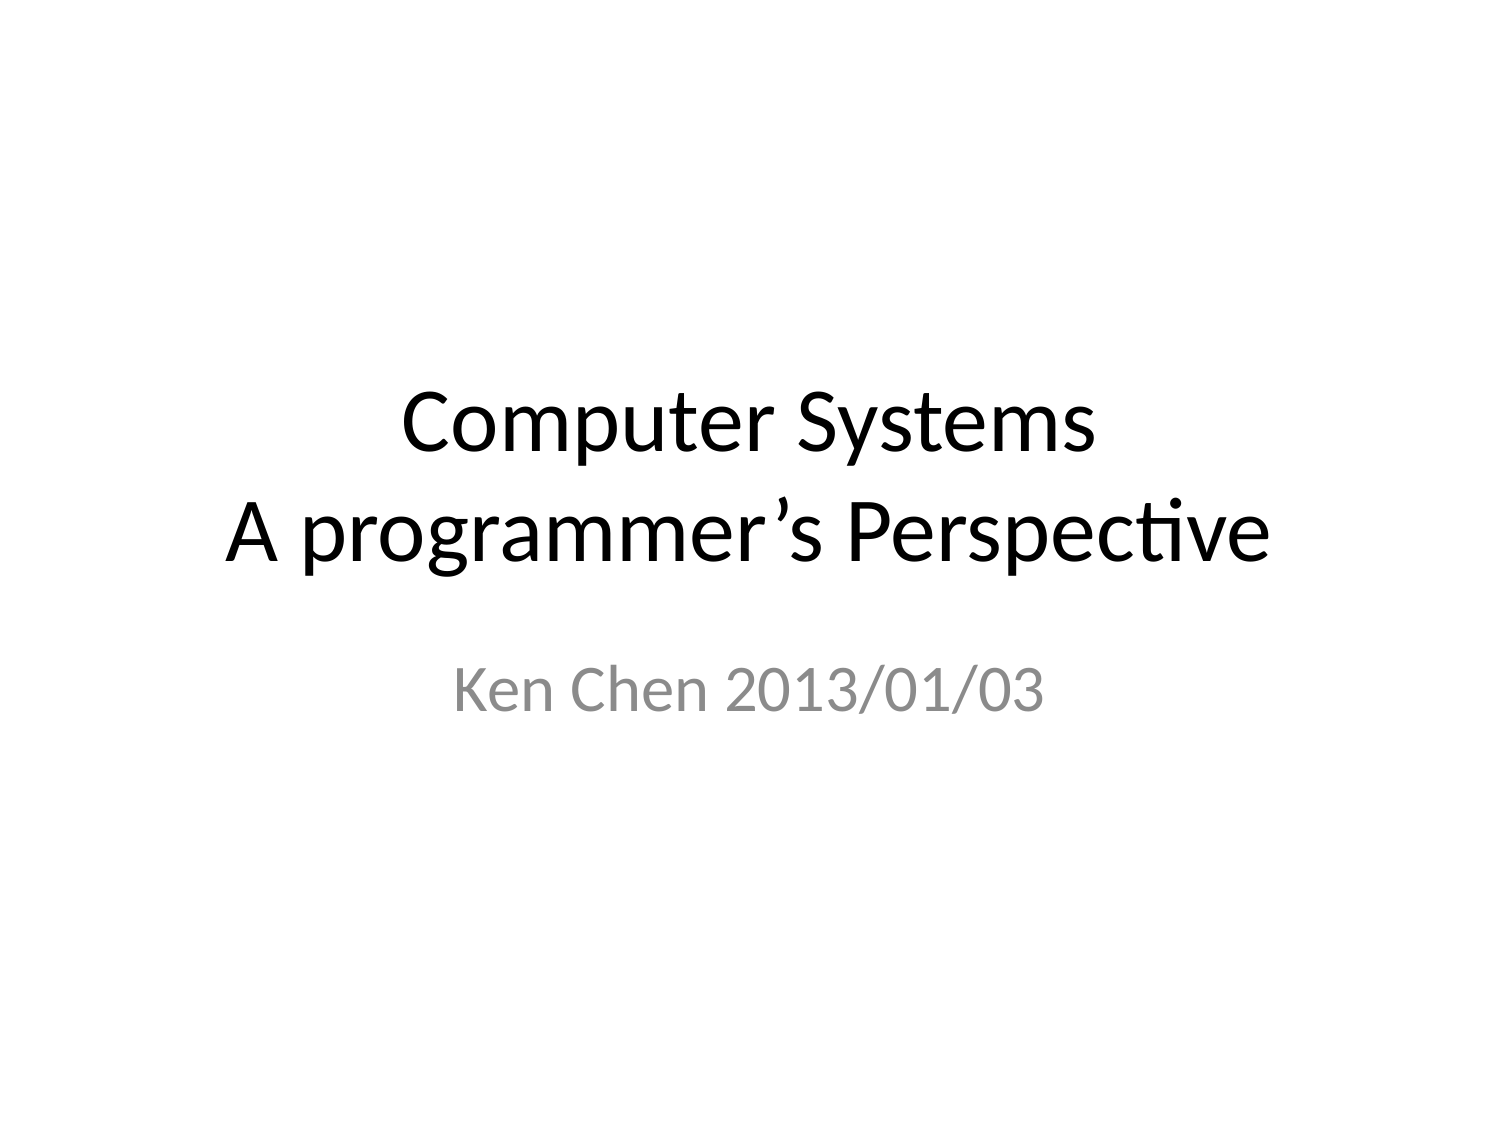

# Computer Systems A programmer’s Perspective
Ken Chen 2013/01/03